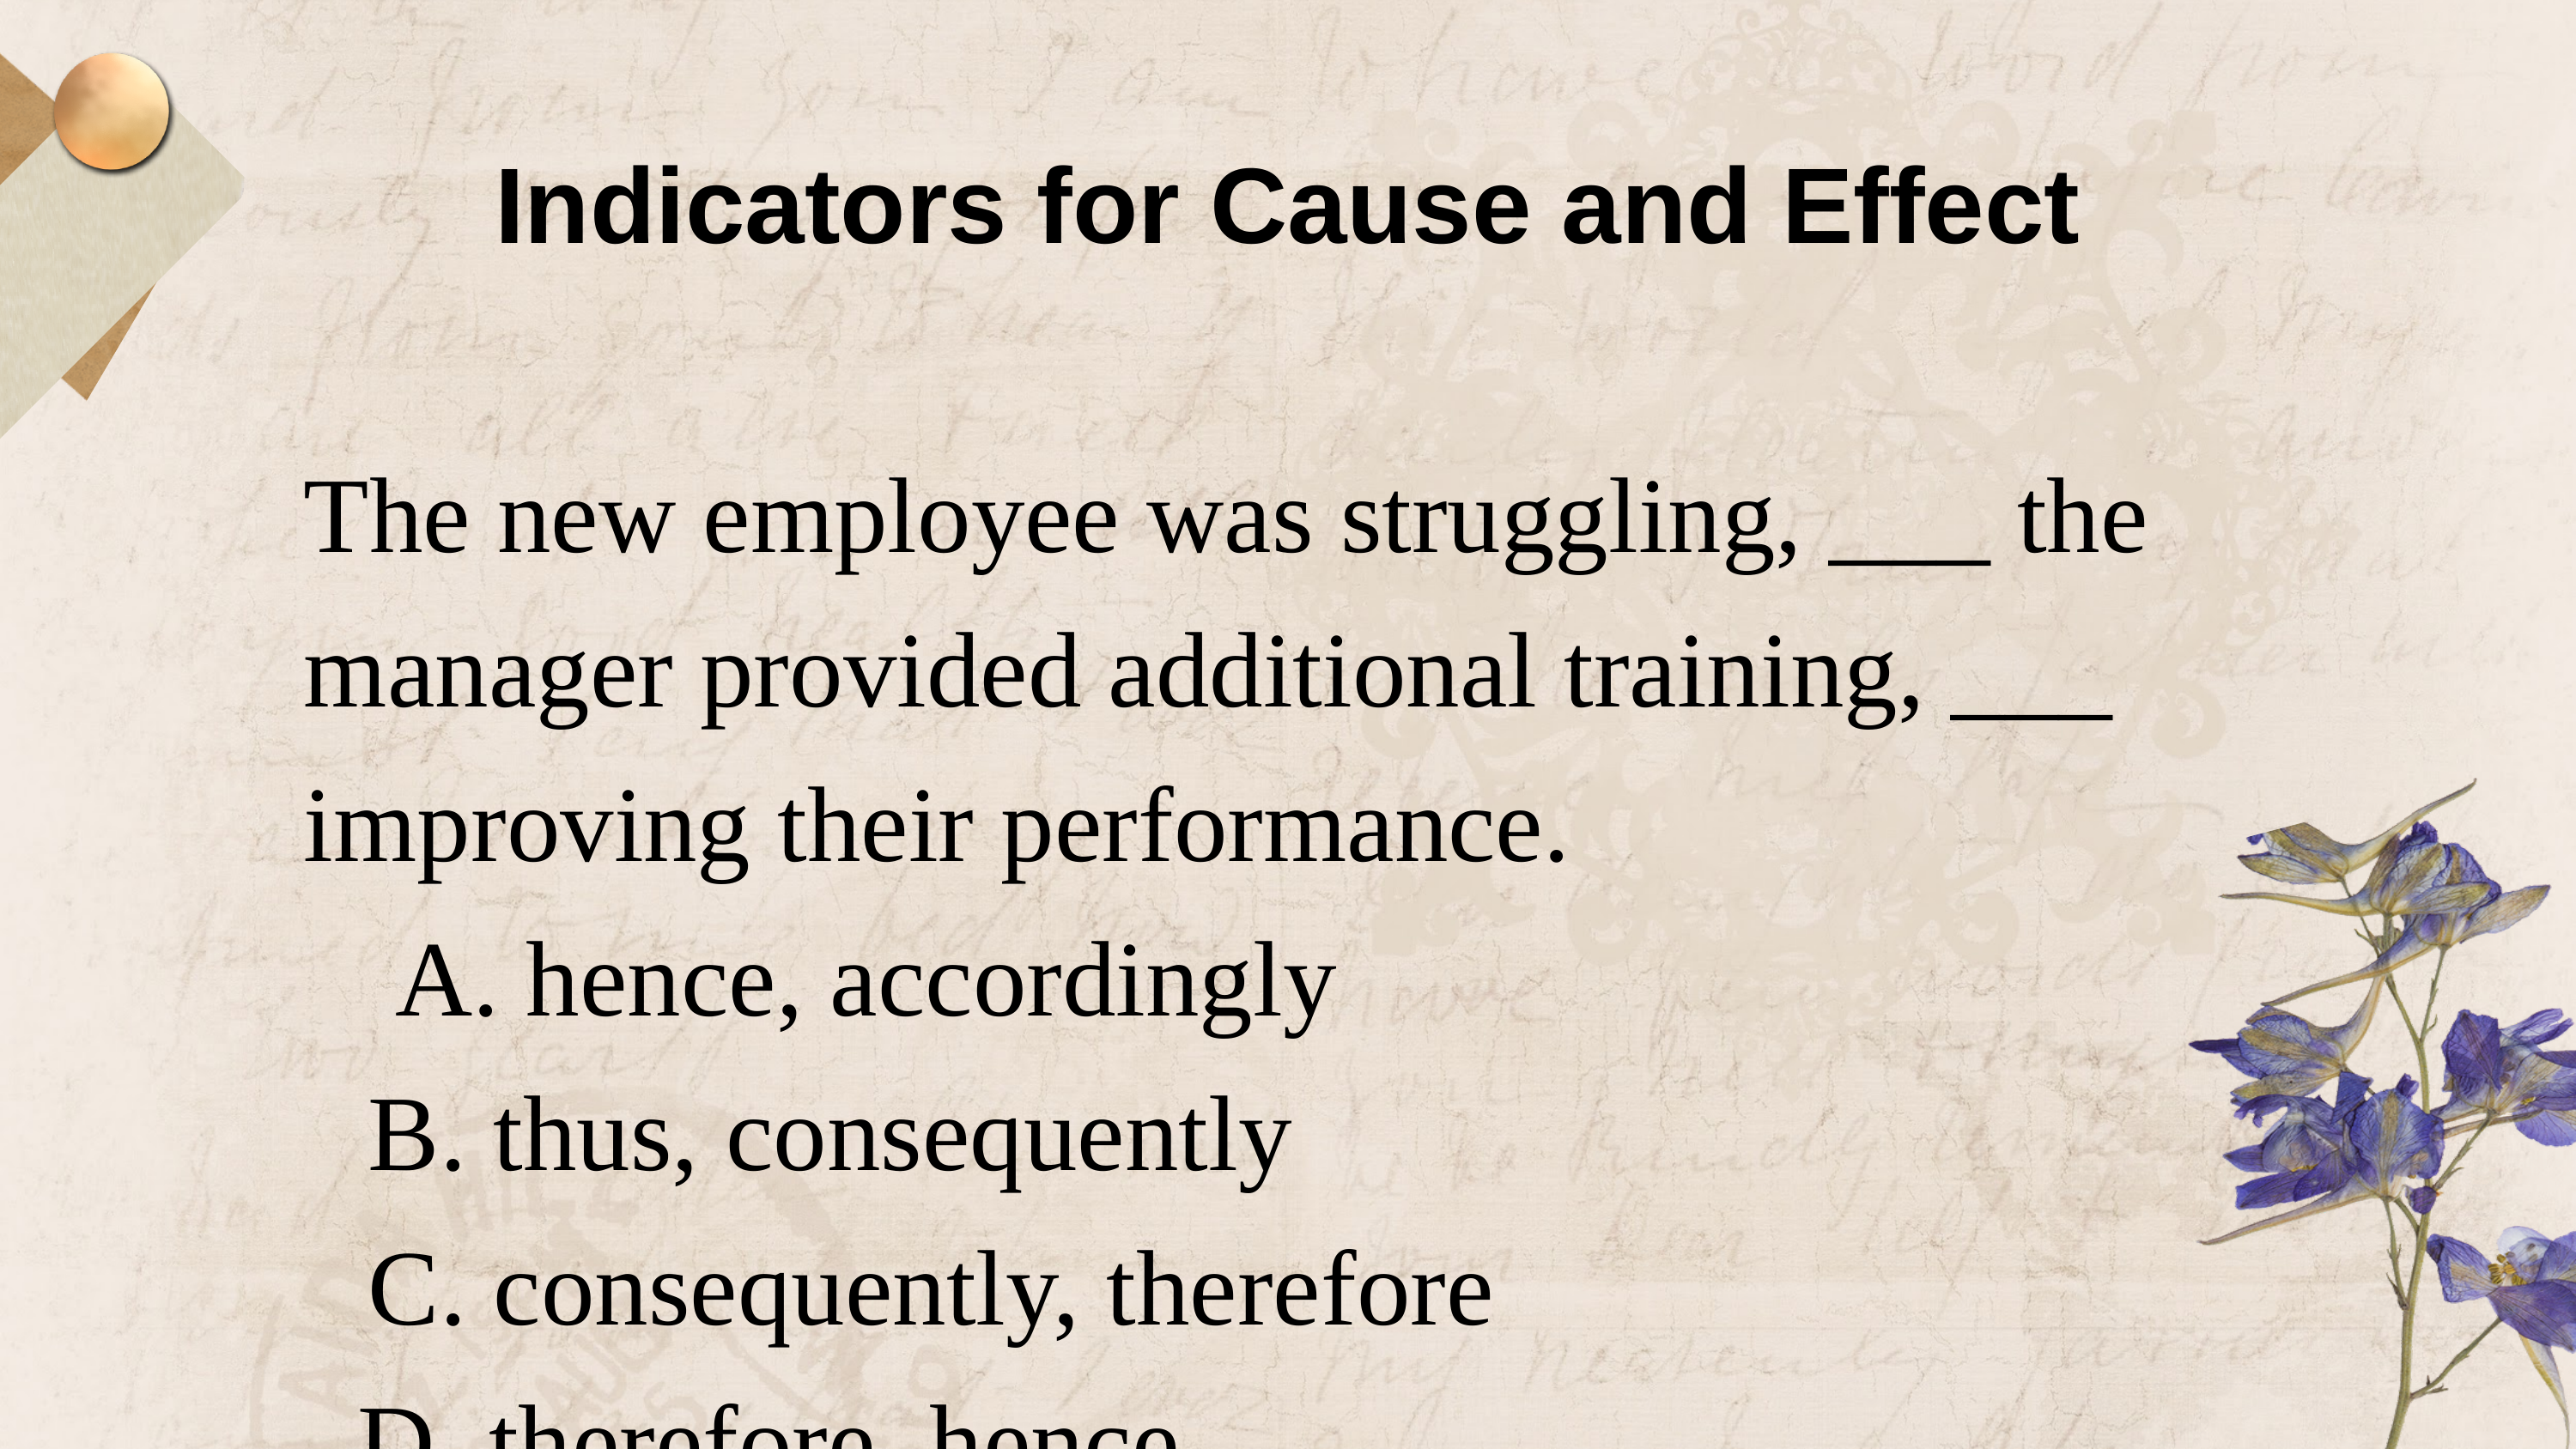

Indicators for Cause and Effect

The new employee was struggling, ___ the manager provided additional training, ___ improving their performance.
 A. hence, accordingly
B. thus, consequently
C. consequently, therefore
  D. therefore, hence